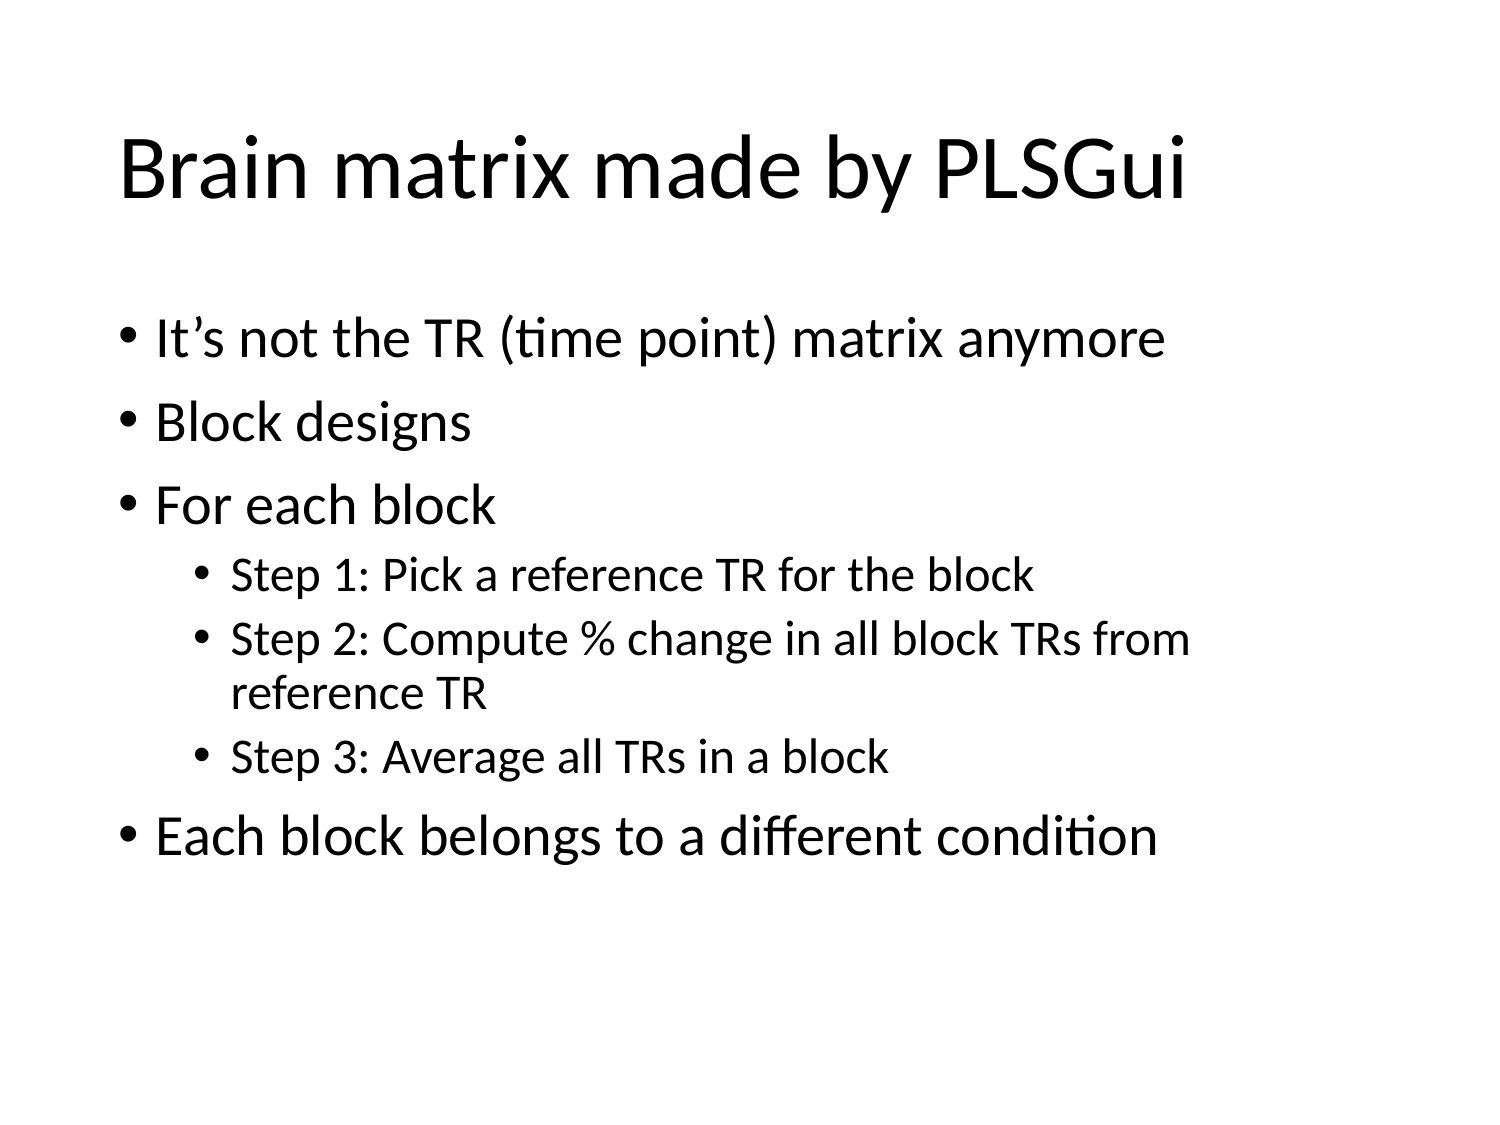

# Brain matrix made by PLSGui
It’s not the TR (time point) matrix anymore
Block designs
For each block
Step 1: Pick a reference TR for the block
Step 2: Compute % change in all block TRs from reference TR
Step 3: Average all TRs in a block
Each block belongs to a different condition